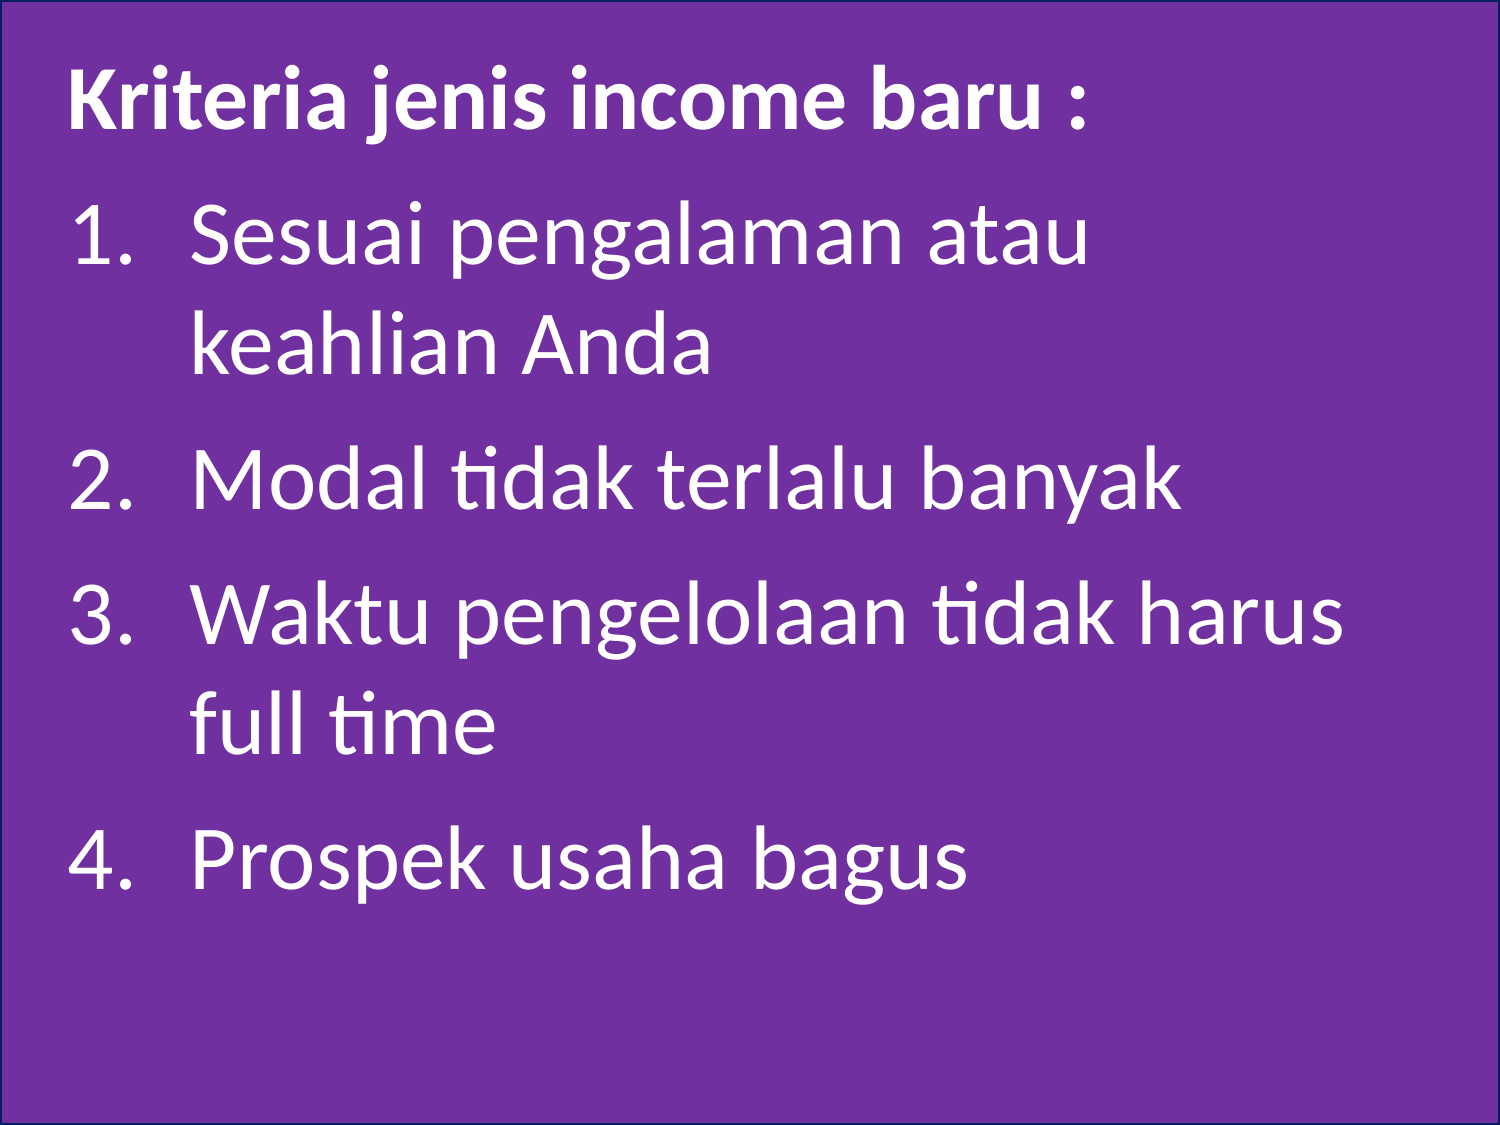

Kriteria jenis income baru :
Sesuai pengalaman atau keahlian Anda
Modal tidak terlalu banyak
Waktu pengelolaan tidak harus full time
Prospek usaha bagus